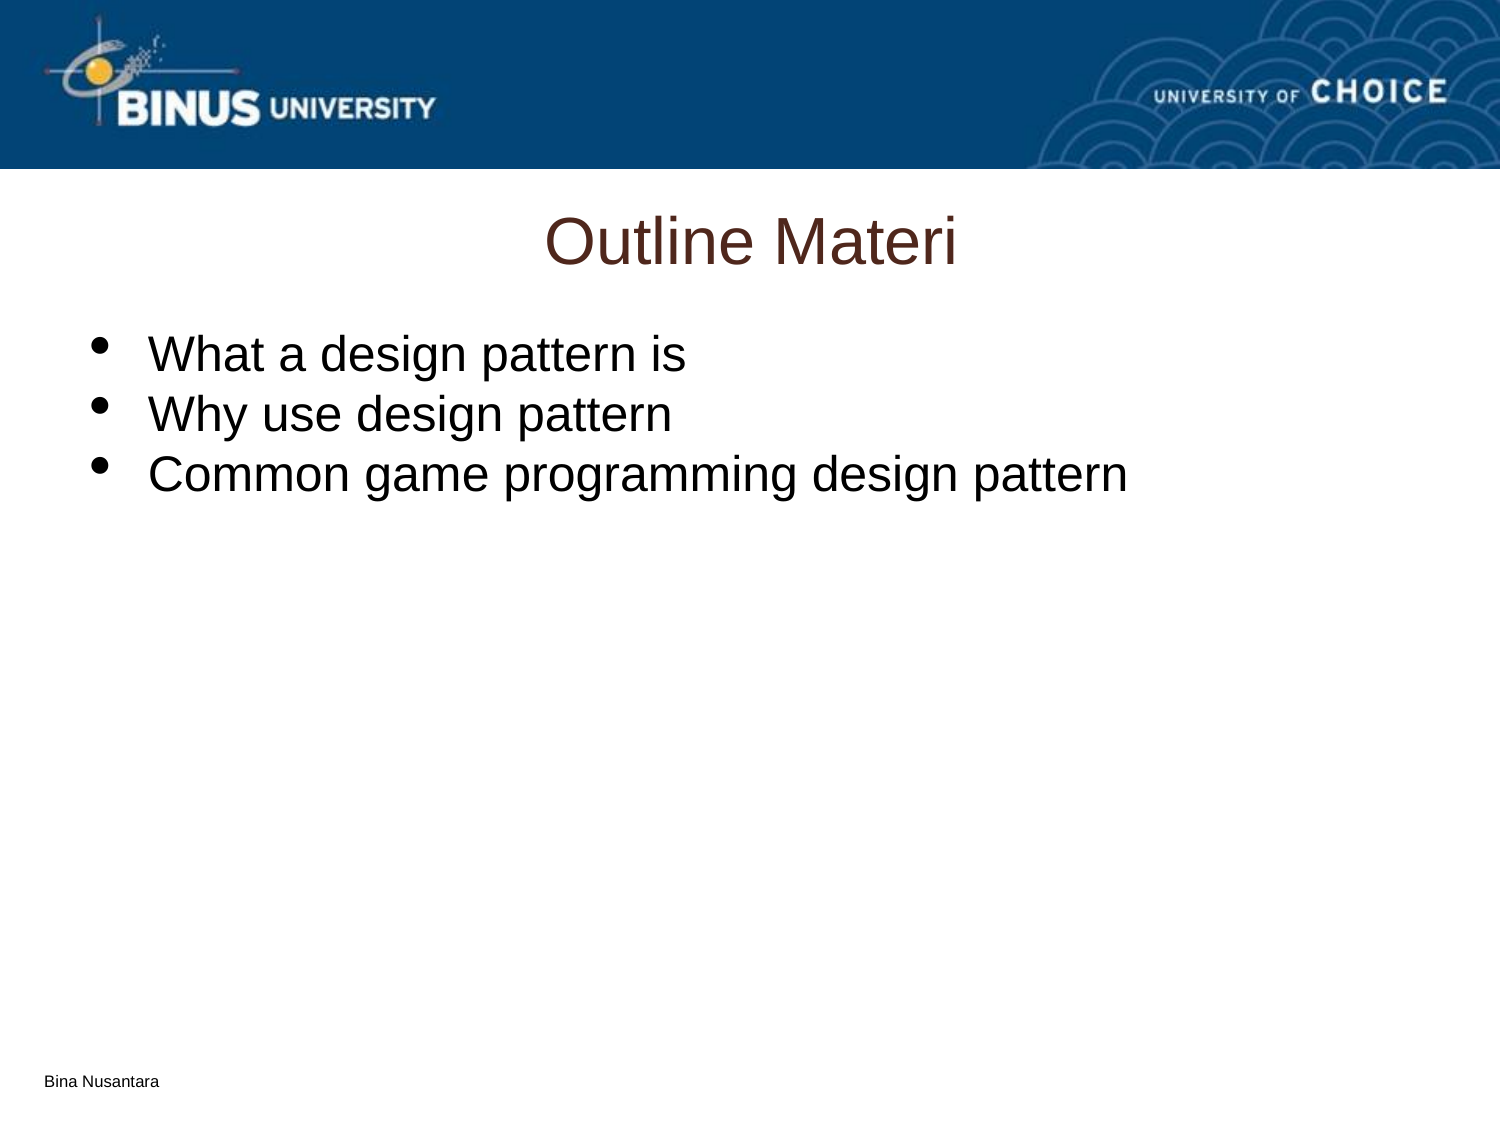

Outline Materi
What a design pattern is
Why use design pattern
Common game programming design pattern
Bina Nusantara